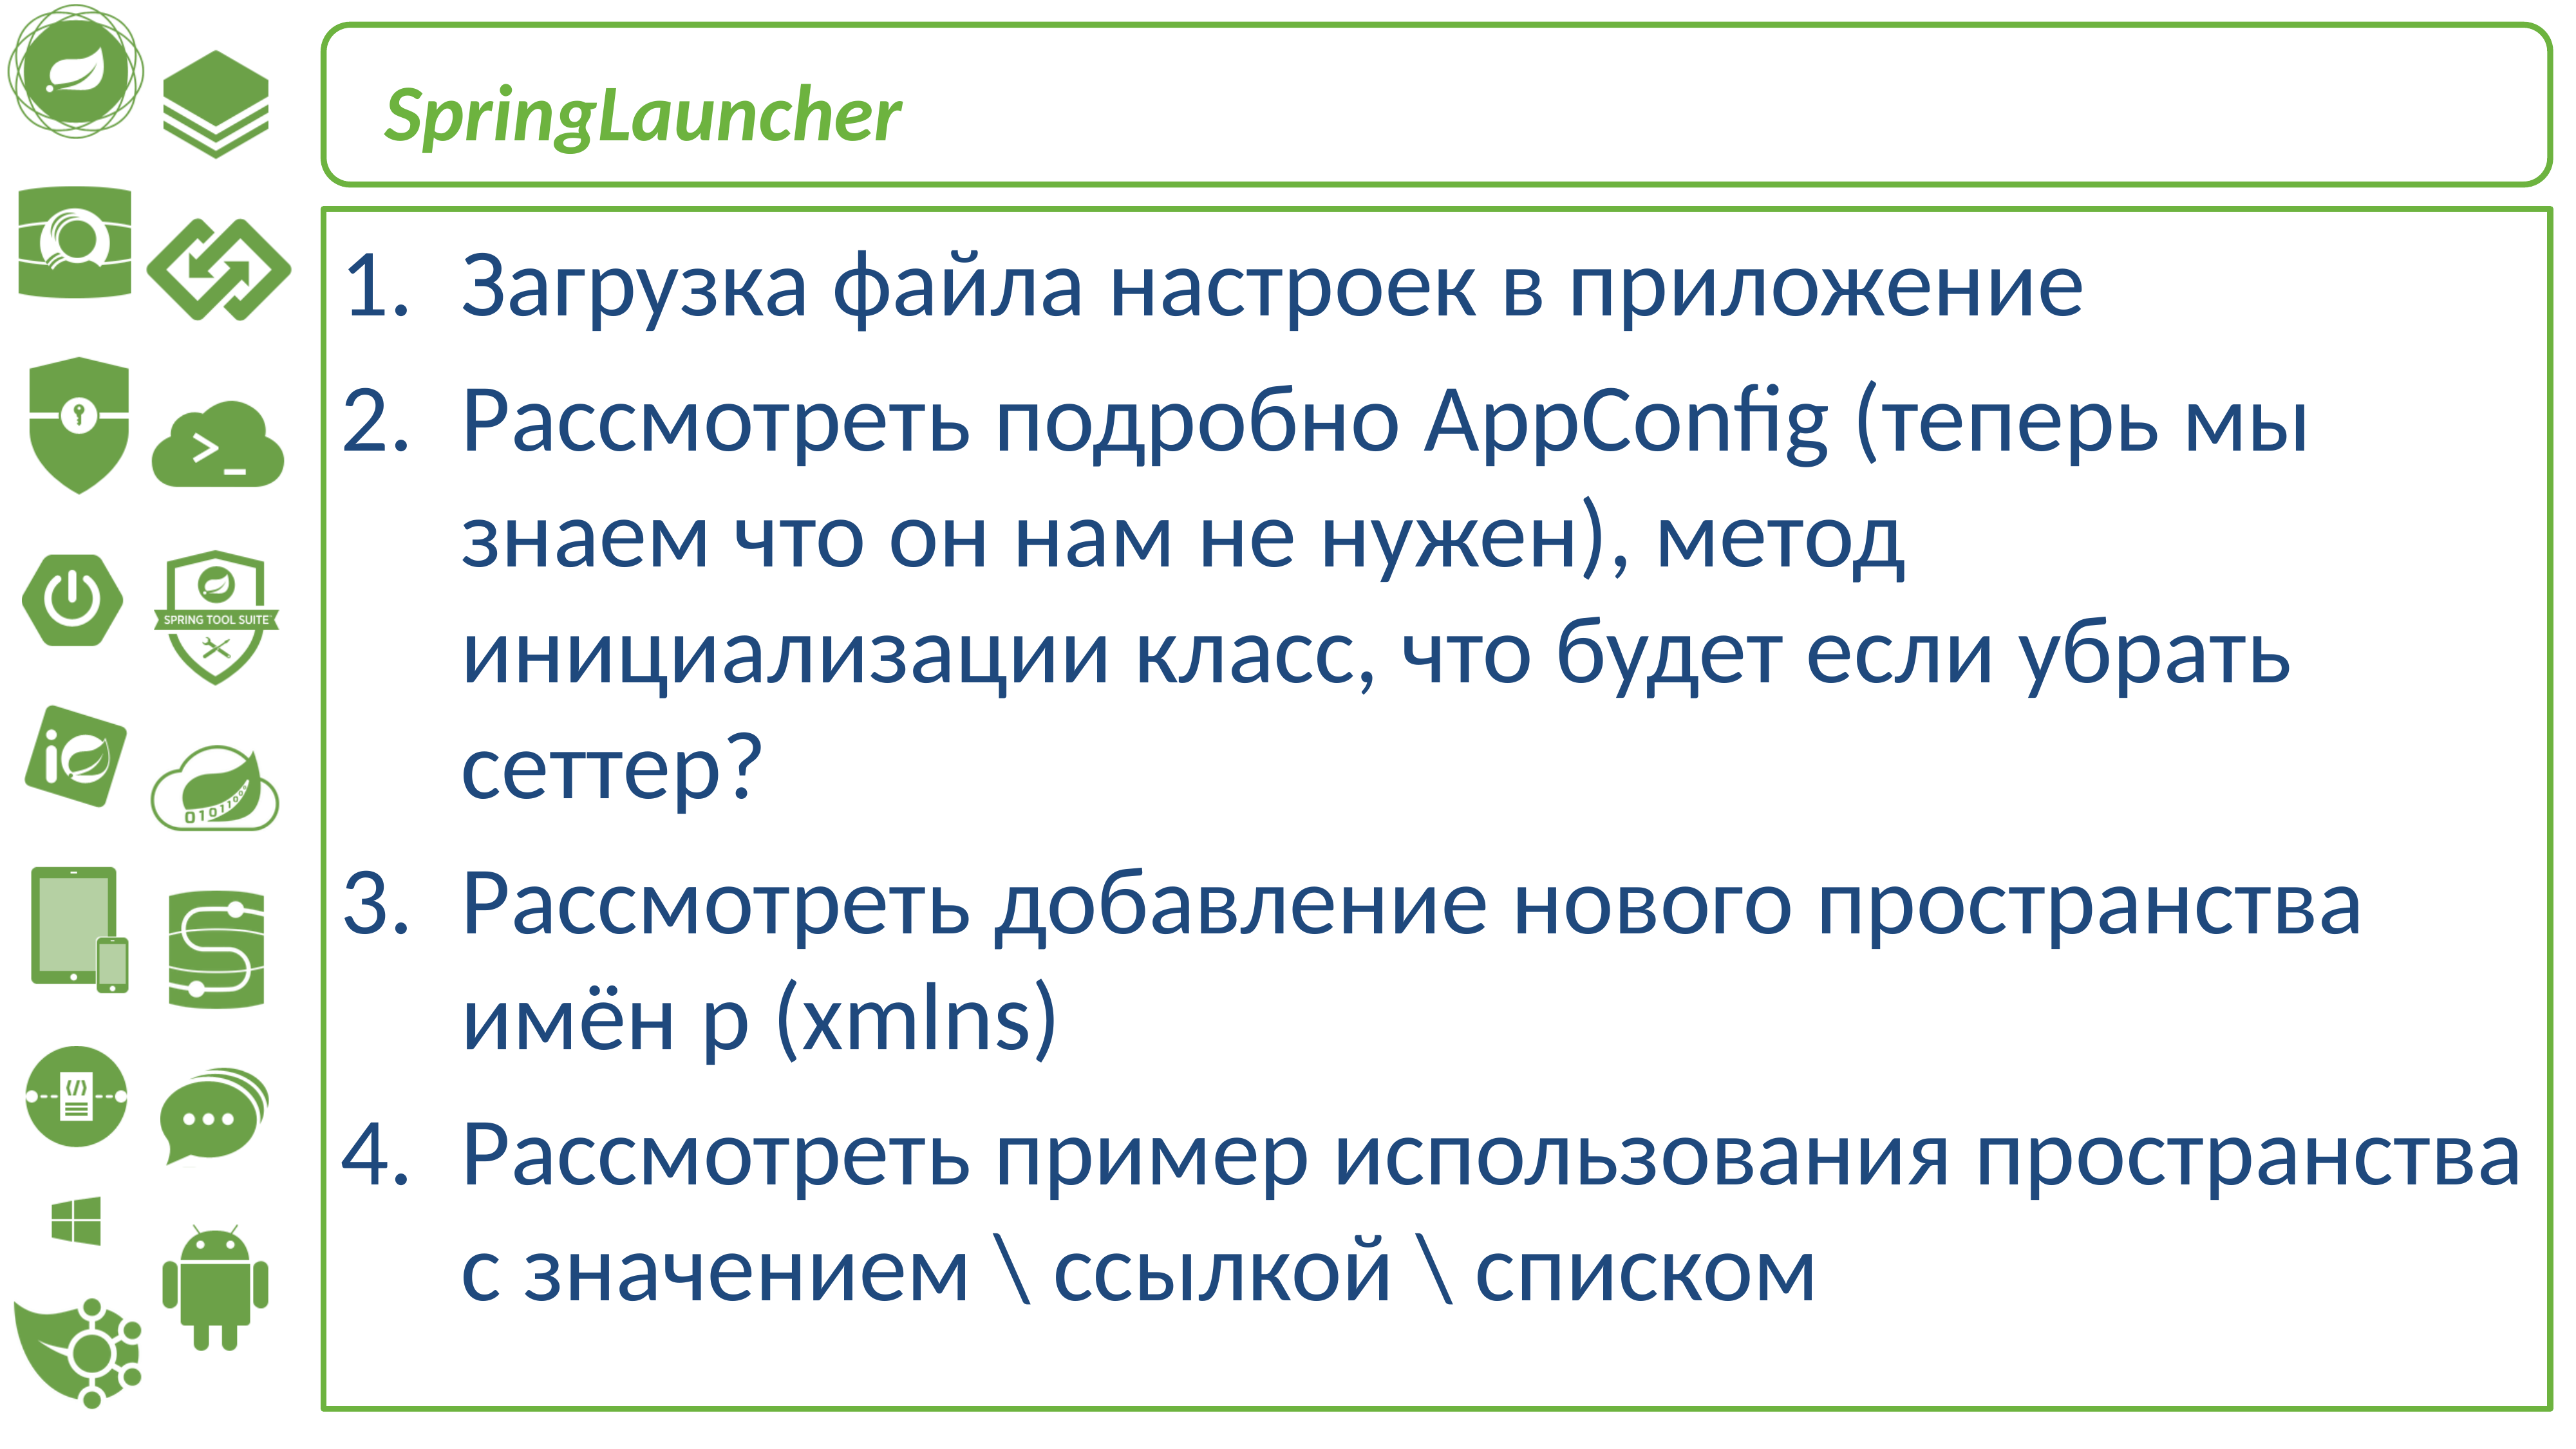

SpringLauncher
Загрузка файла настроек в приложение
Рассмотреть подробно AppConfig (теперь мы знаем что он нам не нужен), метод инициализации класс, что будет если убрать сеттер?
Рассмотреть добавление нового пространства имён p (xmlns)
Рассмотреть пример использования пространства с значением \ ссылкой \ списком